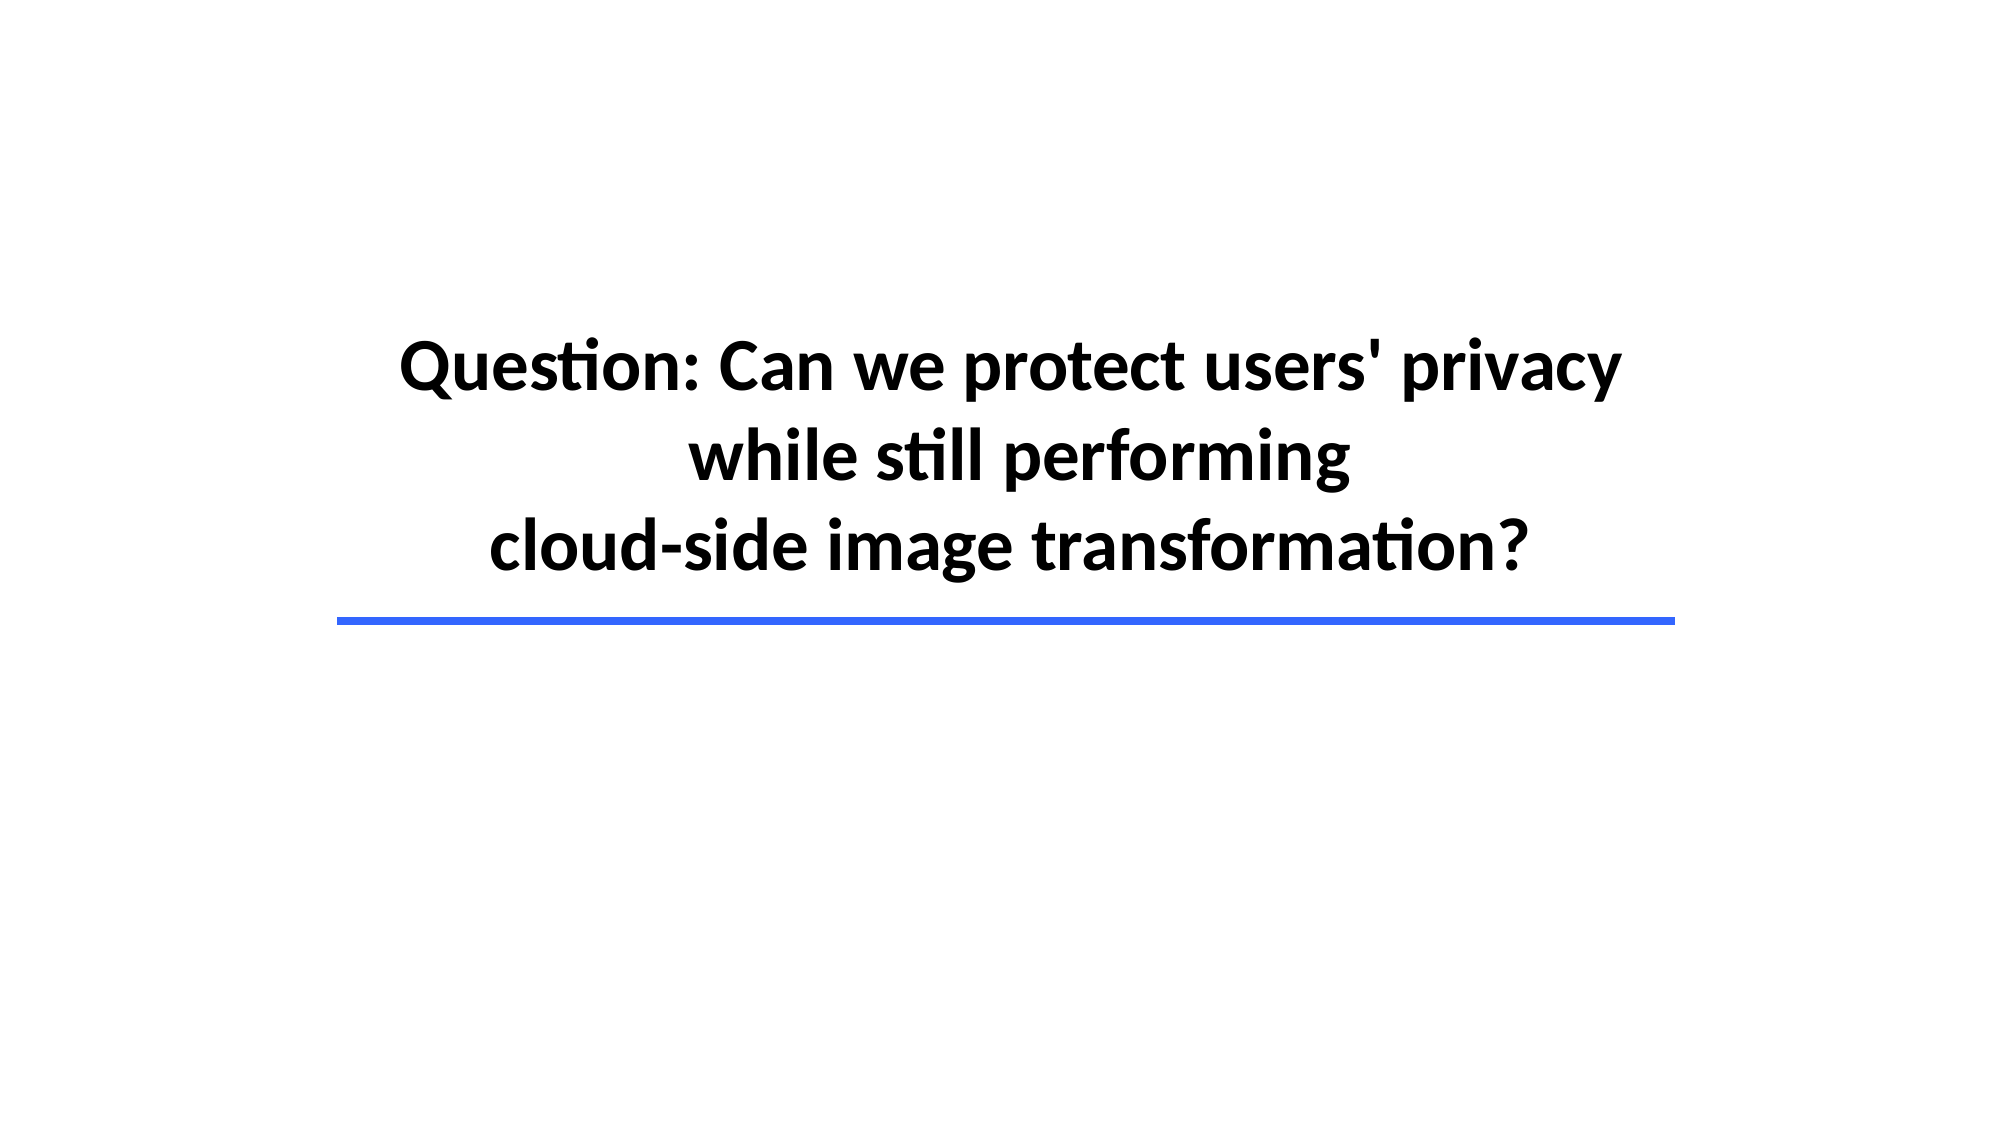

# Question: Can we protect users' privacy  while still performing
cloud-side image transformation?